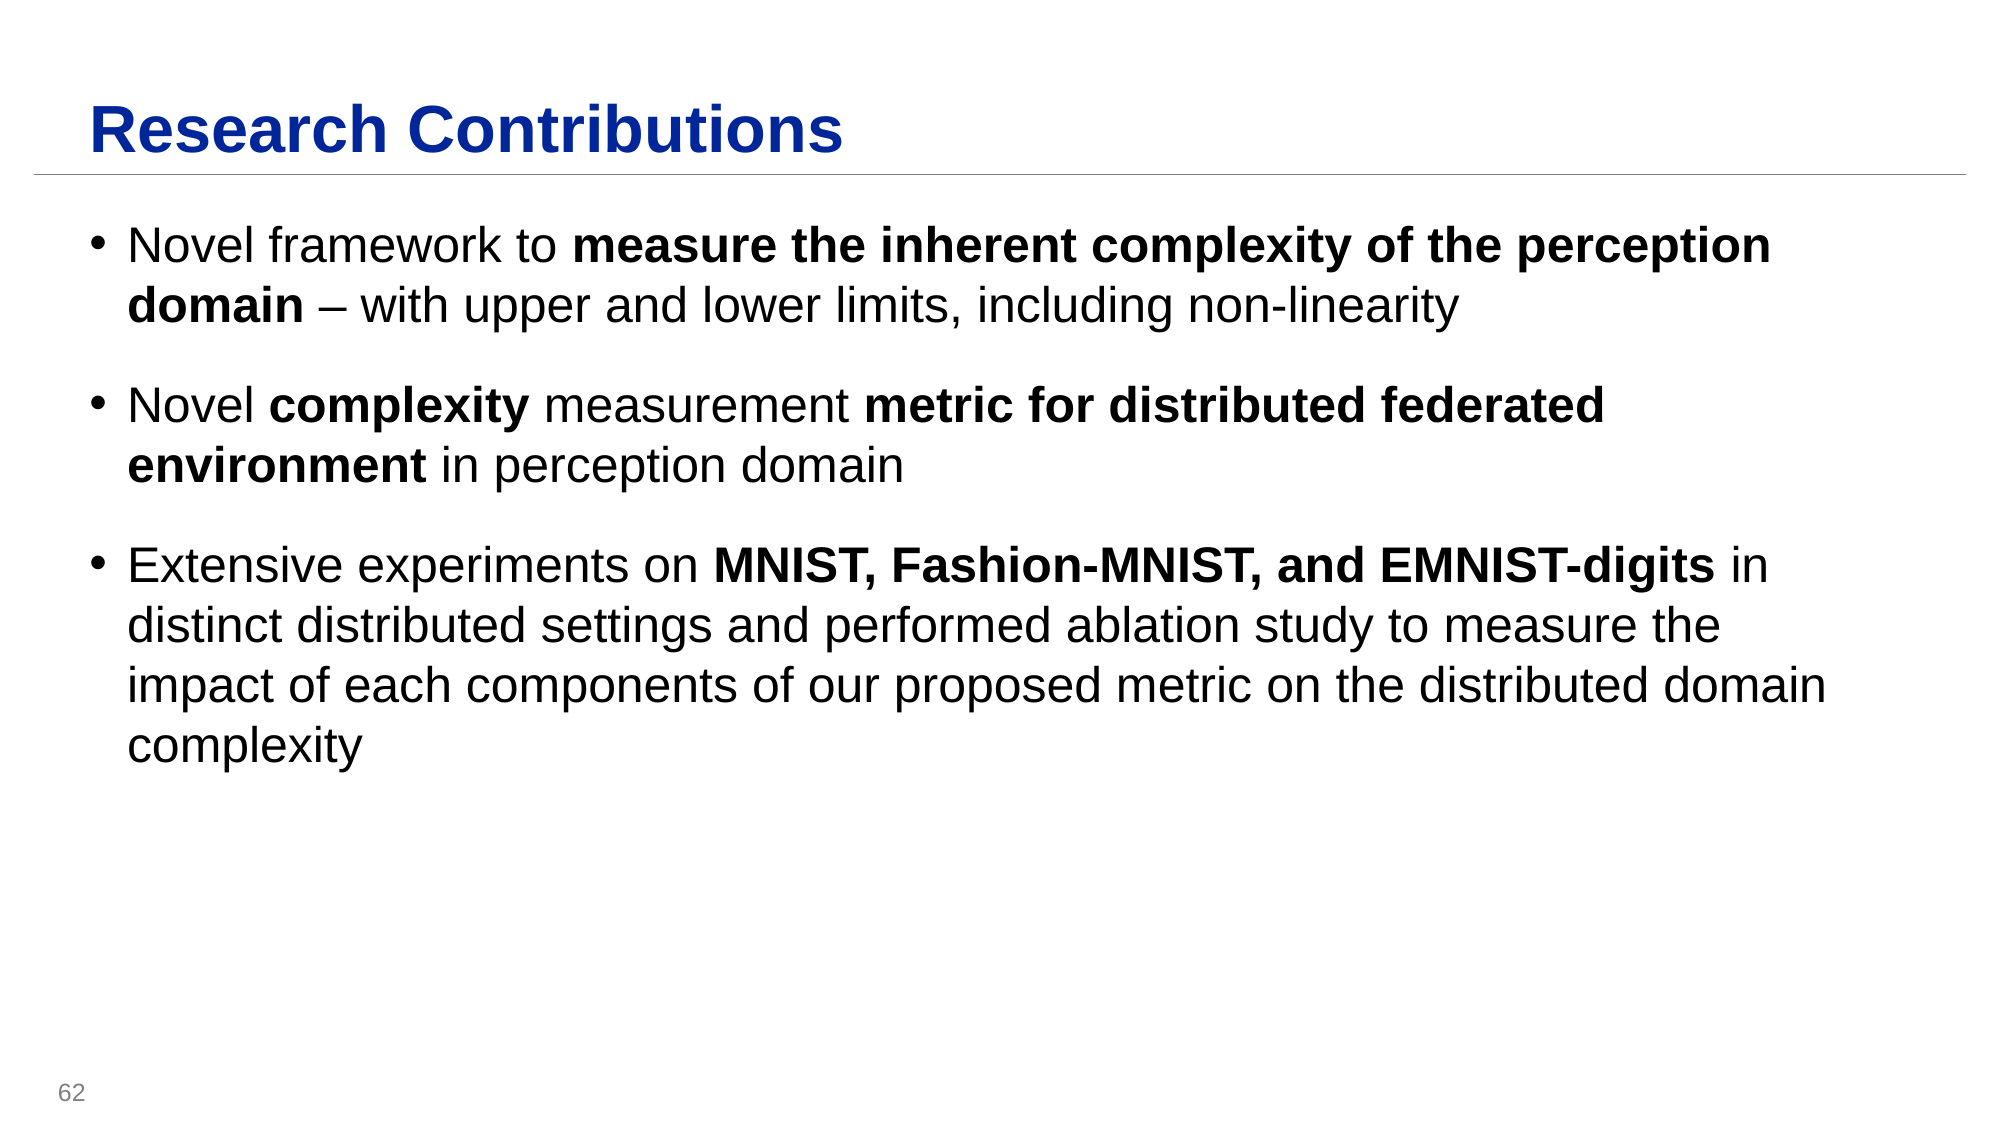

# Research Contributions
Novel framework to measure the inherent complexity of the perception domain – with upper and lower limits, including non-linearity
Novel complexity measurement metric for distributed federated environment in perception domain
Extensive experiments on MNIST, Fashion-MNIST, and EMNIST-digits in distinct distributed settings and performed ablation study to measure the impact of each components of our proposed metric on the distributed domain complexity

62